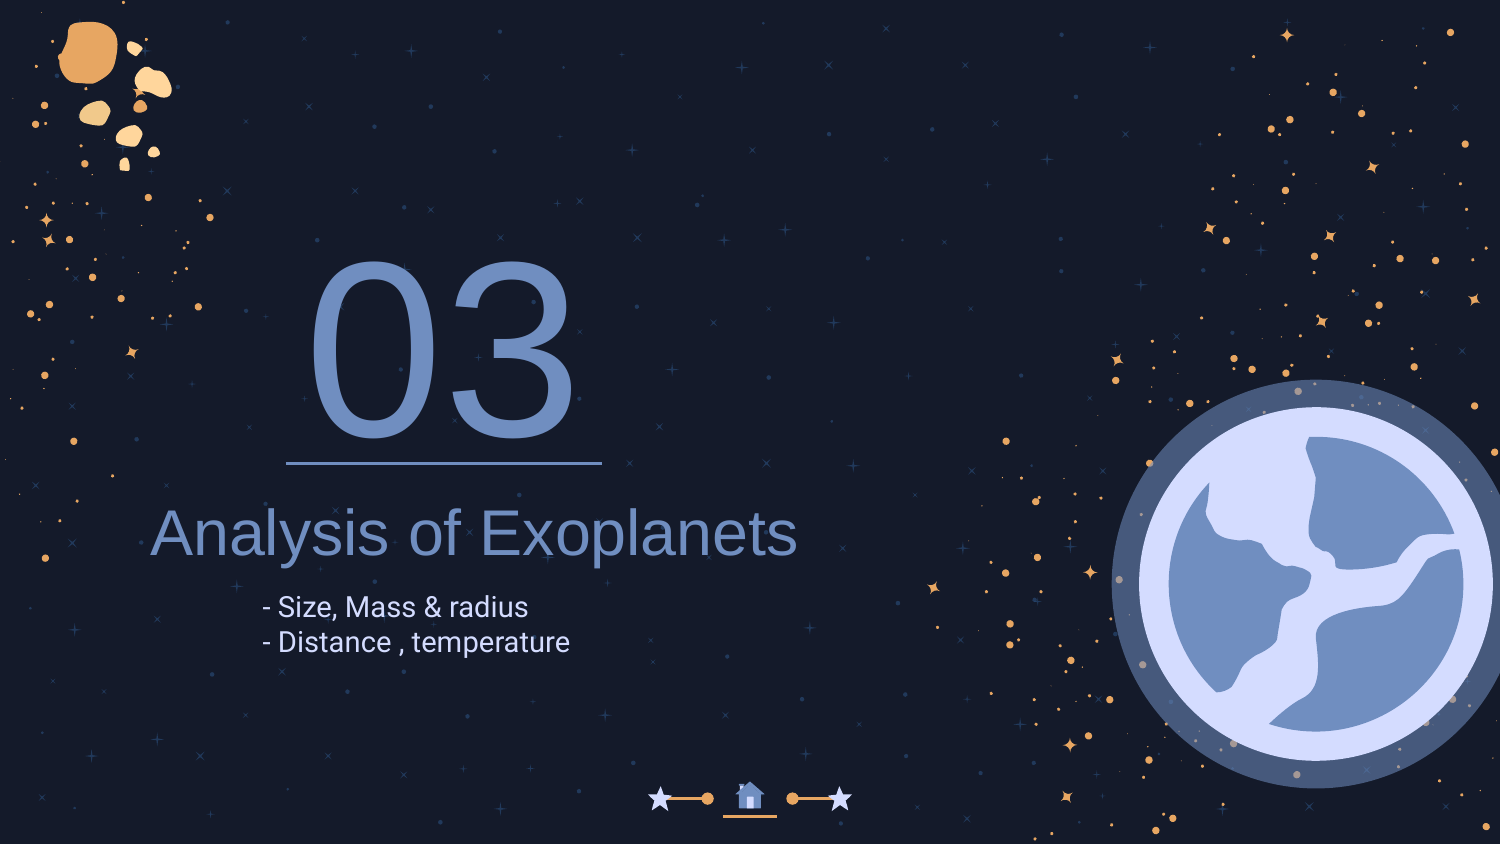

03
# Analysis of Exoplanets
- Size, Mass & radius
- Distance , temperature